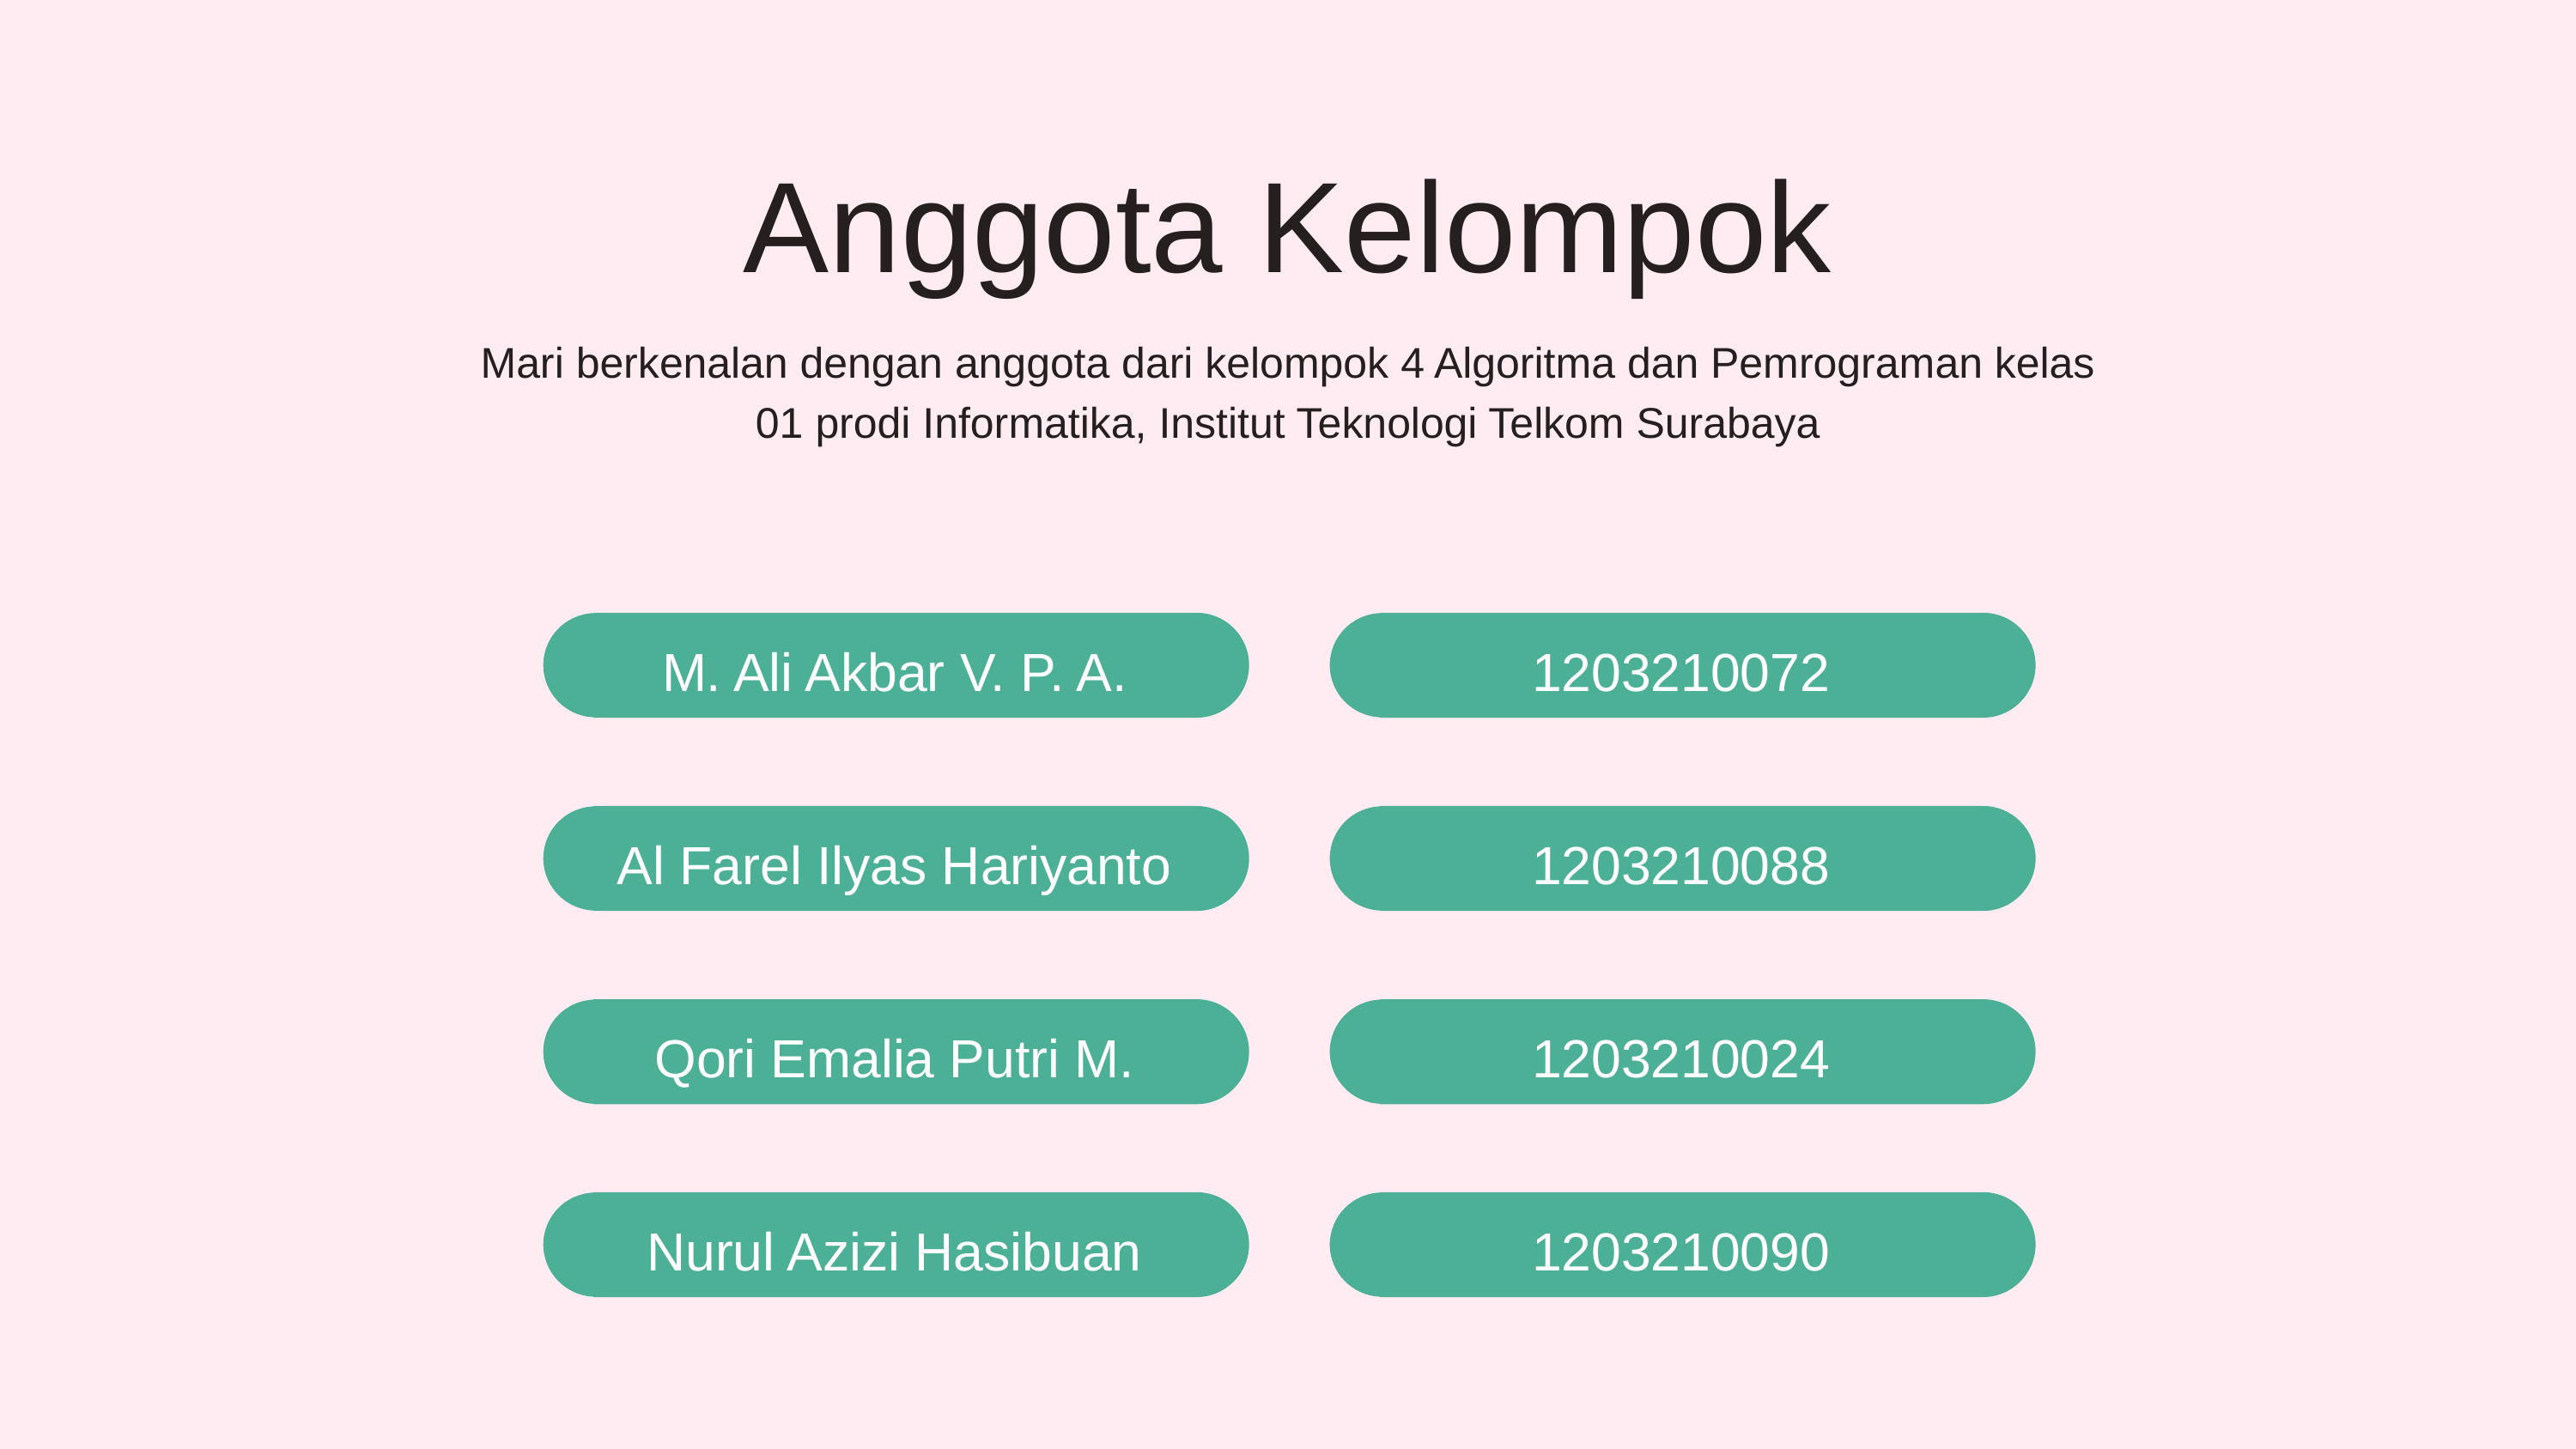

Anggota Kelompok
Mari berkenalan dengan anggota dari kelompok 4 Algoritma dan Pemrograman kelas 01 prodi Informatika, Institut Teknologi Telkom Surabaya

M. Ali Akbar V. P. A.

1203210072

Al Farel Ilyas Hariyanto

1203210088

Qori Emalia Putri M.

1203210024

Nurul Azizi Hasibuan

1203210090